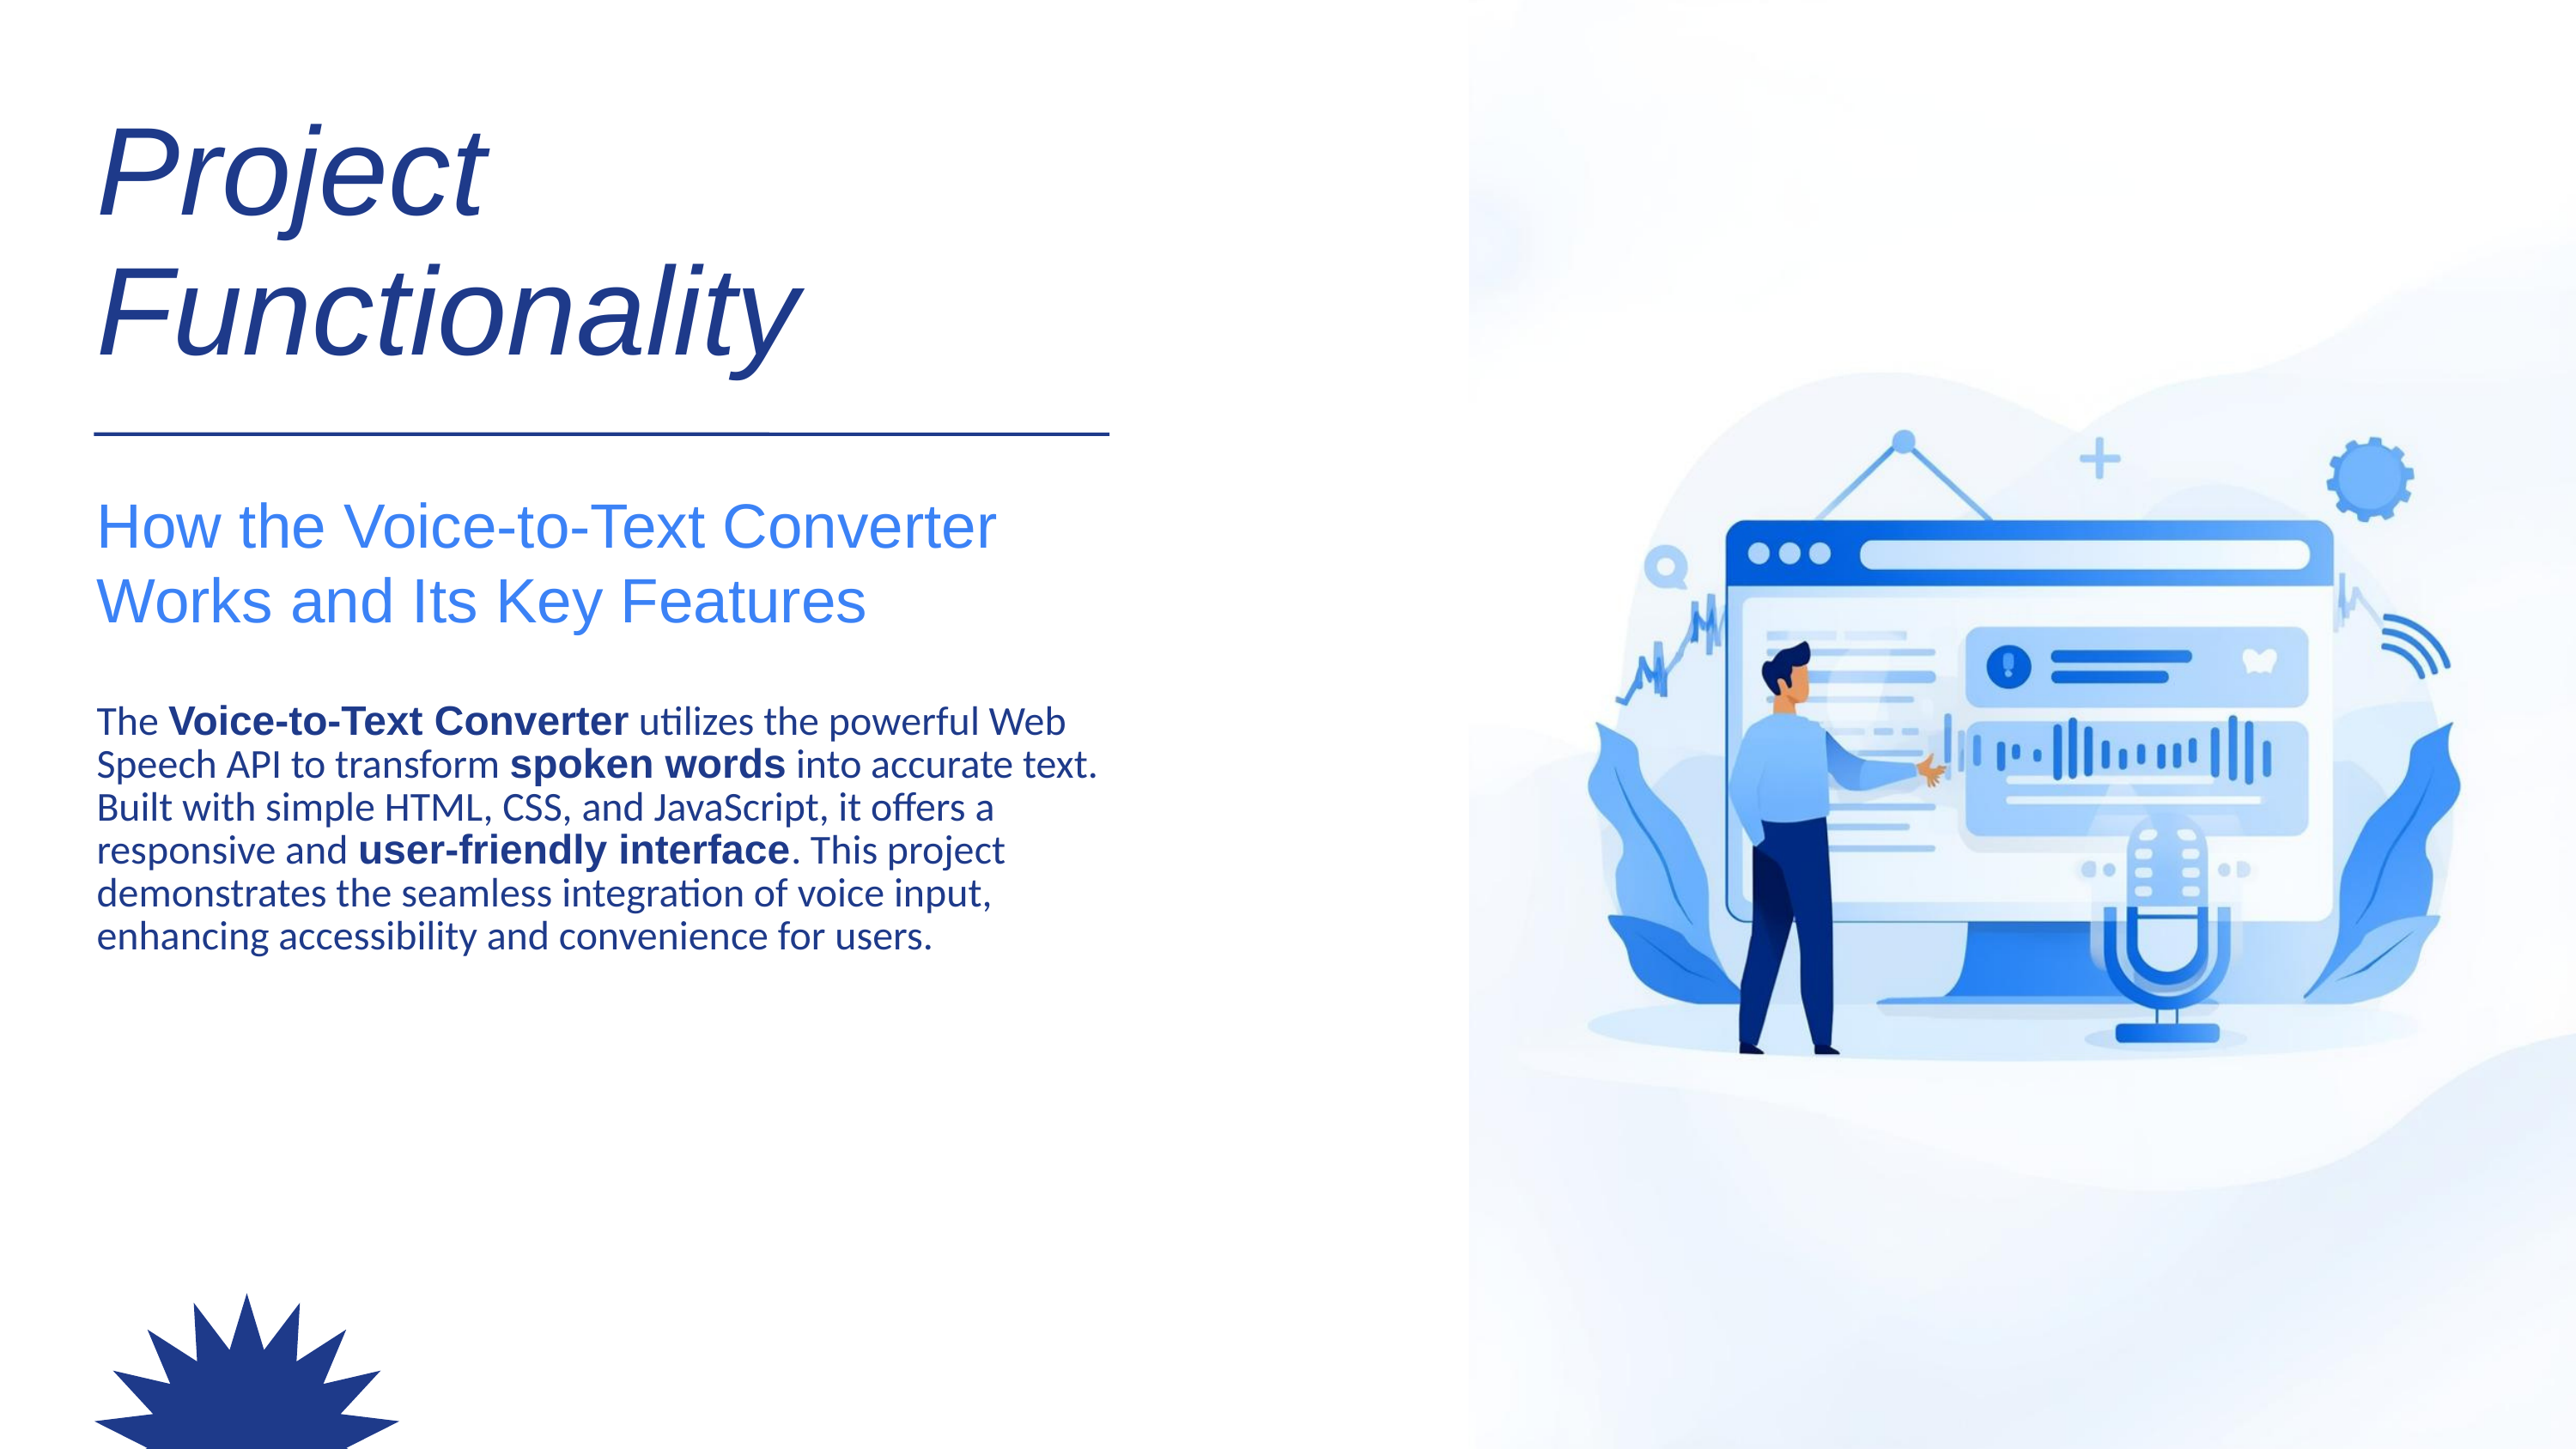

Project Functionality

How the Voice-to-Text Converter Works and Its Key Features
The Voice-to-Text Converter utilizes the powerful Web Speech API to transform spoken words into accurate text. Built with simple HTML, CSS, and JavaScript, it offers a responsive and user-friendly interface. This project demonstrates the seamless integration of voice input, enhancing accessibility and convenience for users.